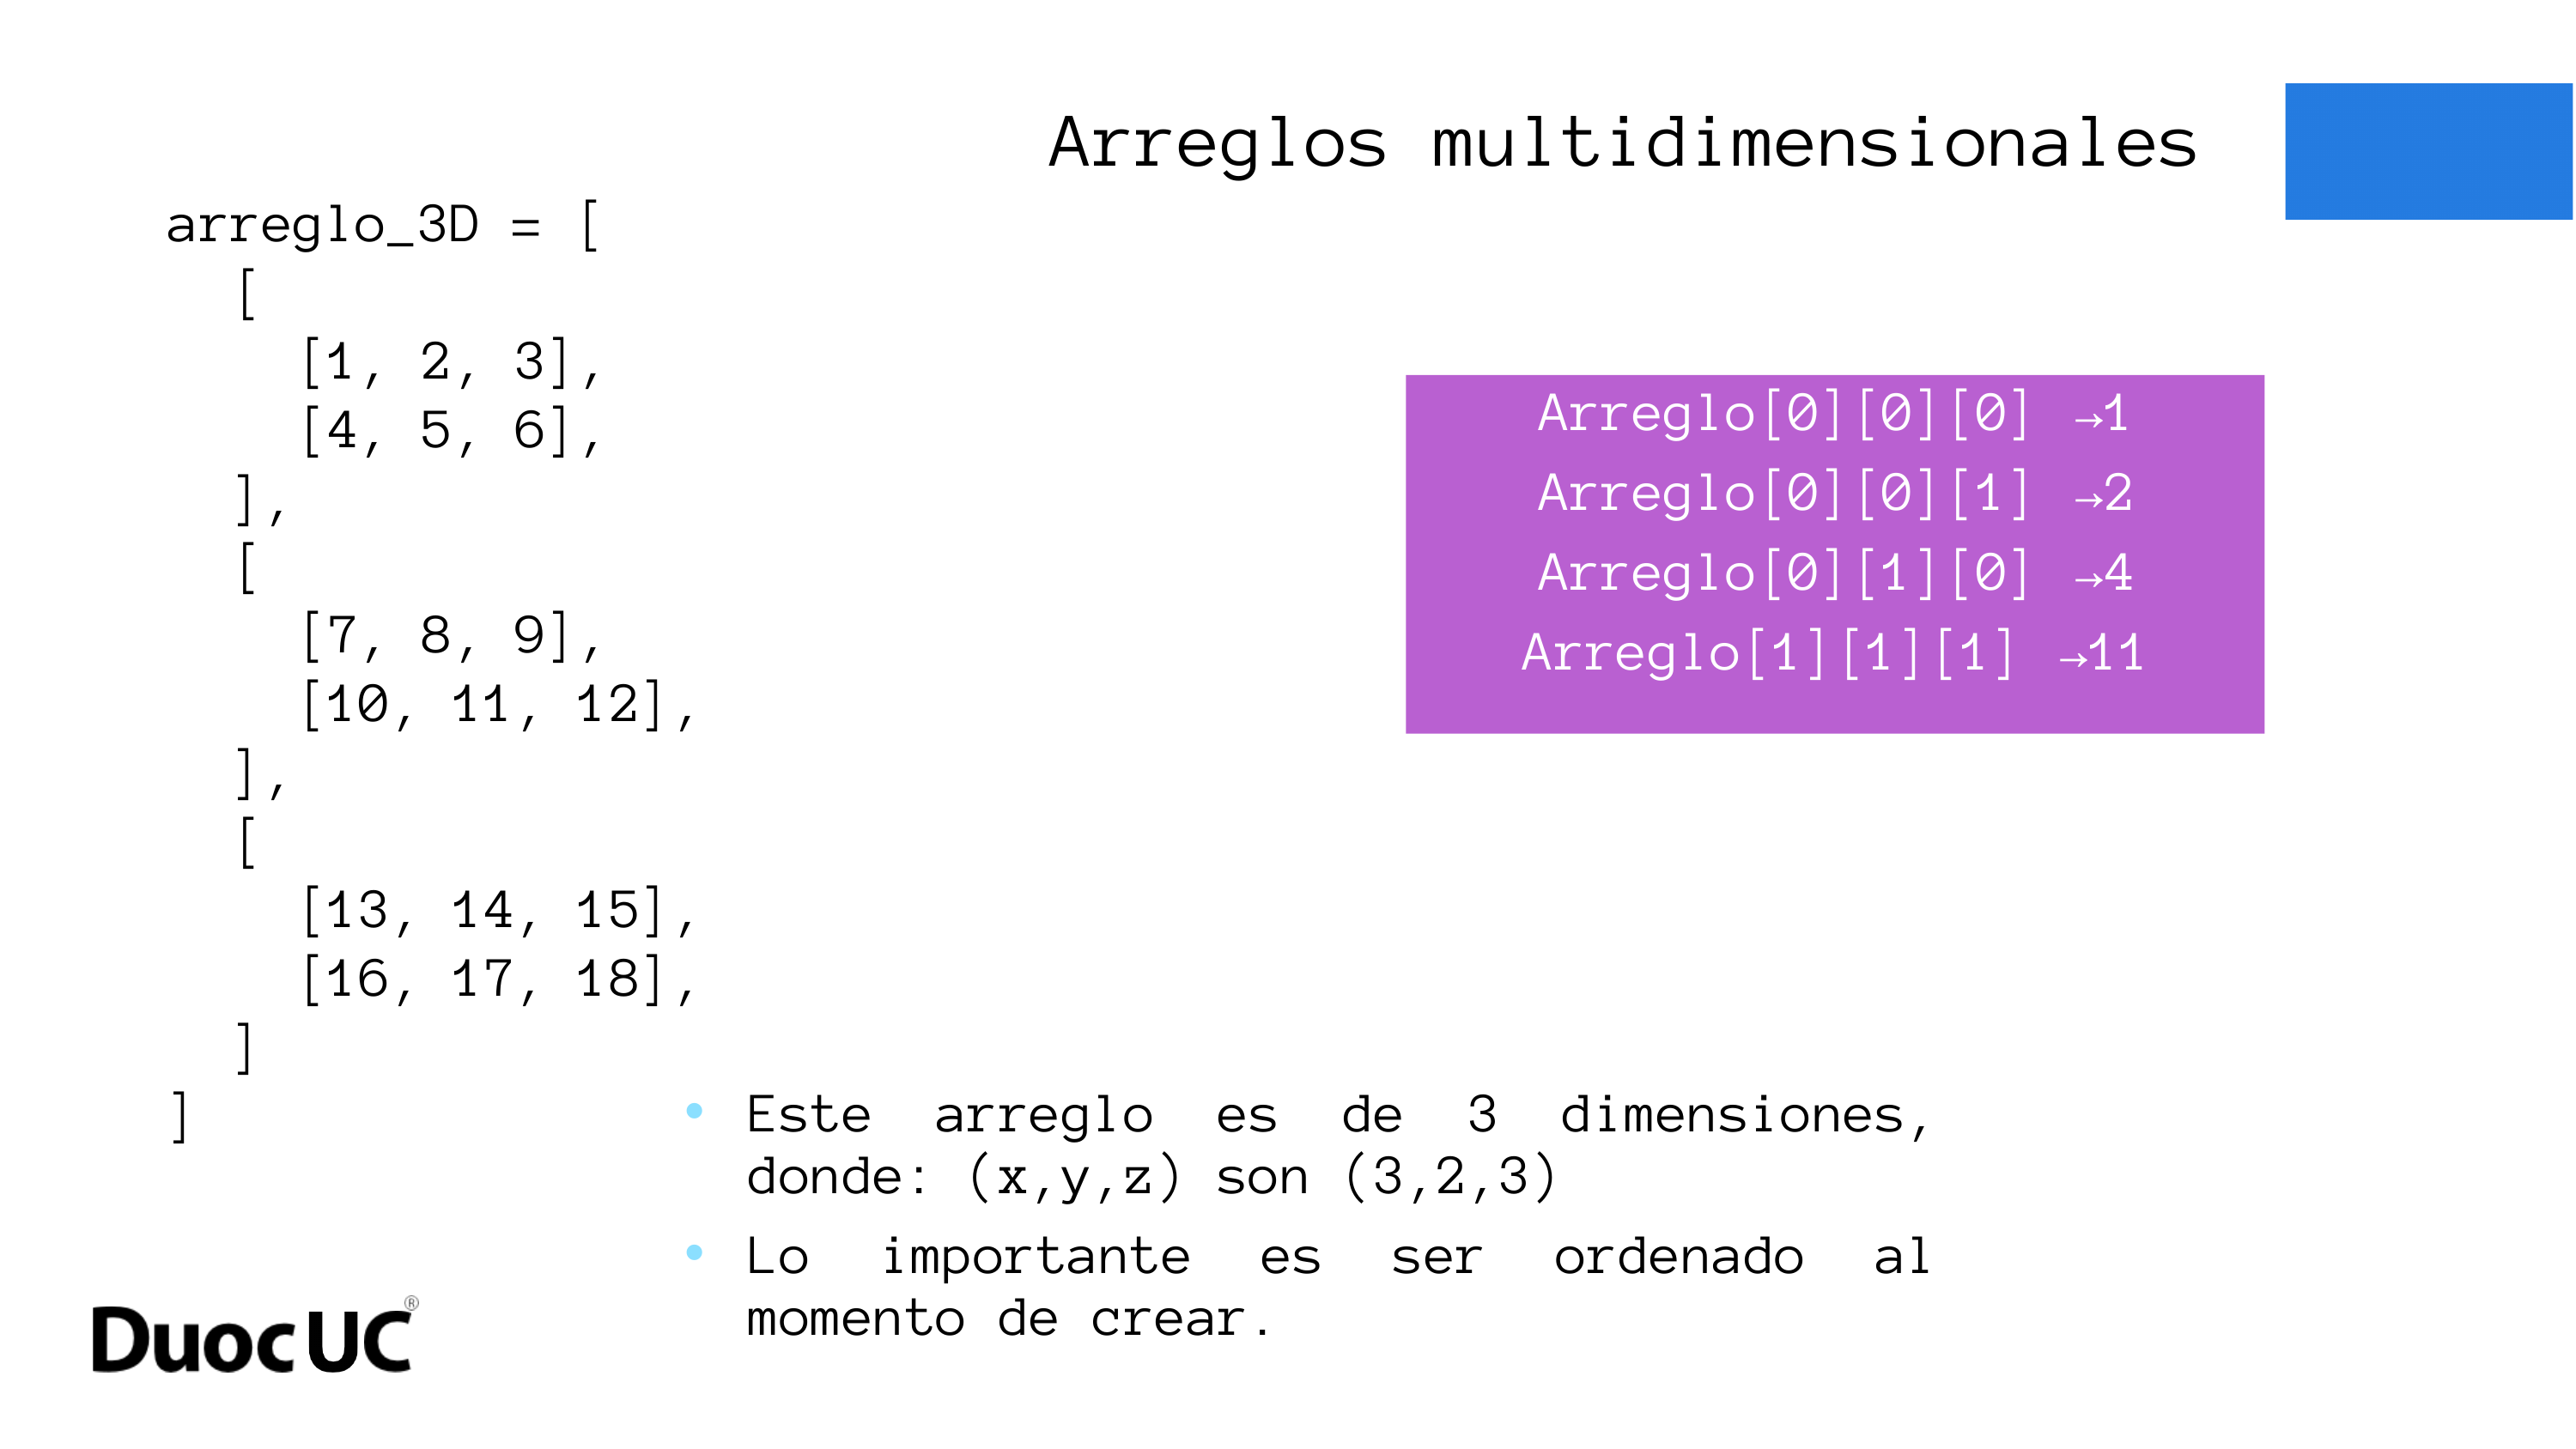

Arreglos multidimensionales
arreglo_3D = [
[
[1, 2, 3],
[4, 5, 6],
],
[
[7, 8, 9],
[10, 11, 12],
],
[
[13, 14, 15],
[16, 17, 18],
]
]
Arreglo[0][0][0] →1
Arreglo[0][0][1] →2
Arreglo[0][1][0] →4
Arreglo[1][1][1] →11

Este arreglo es de 3 dimensiones, donde: (x,y,z) son (3,2,3)
Lo importante es ser ordenado al momento de crear.